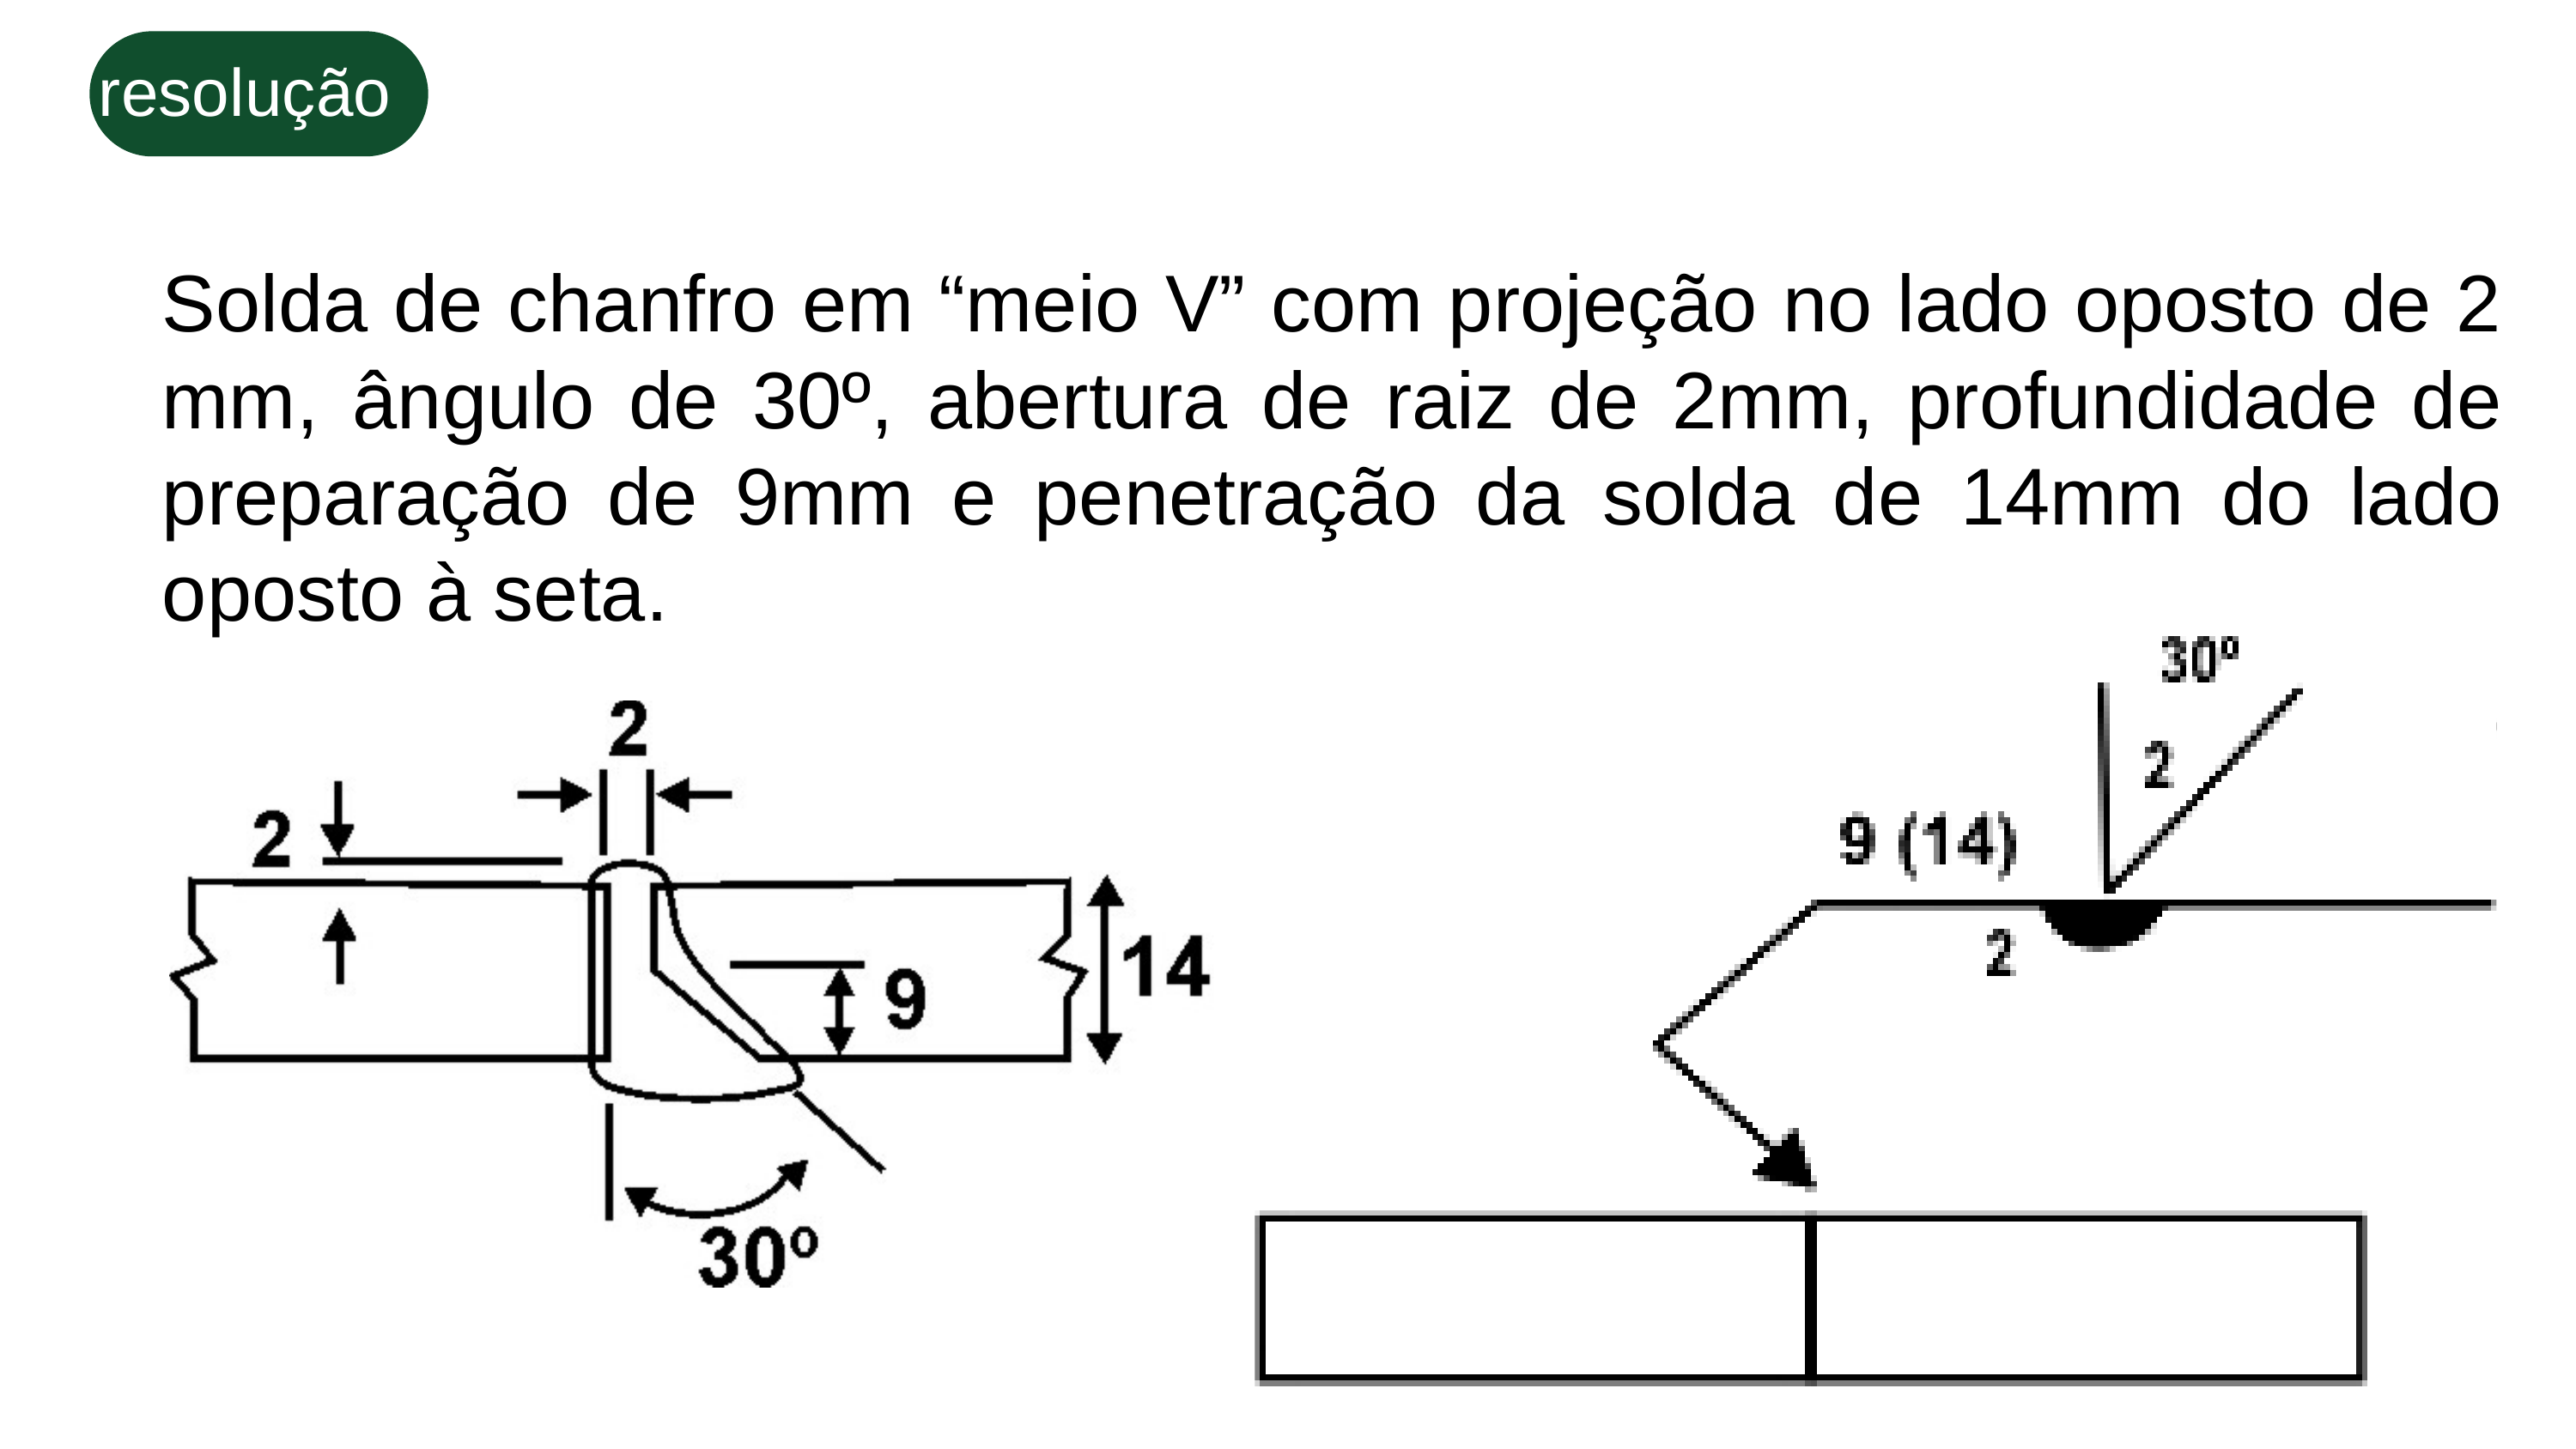

resolução
Solda de chanfro em “meio V” com projeção no lado oposto de 2 mm, ângulo de 30º, abertura de raiz de 2mm, profundidade de preparação de 9mm e penetração da solda de 14mm do lado oposto à seta.